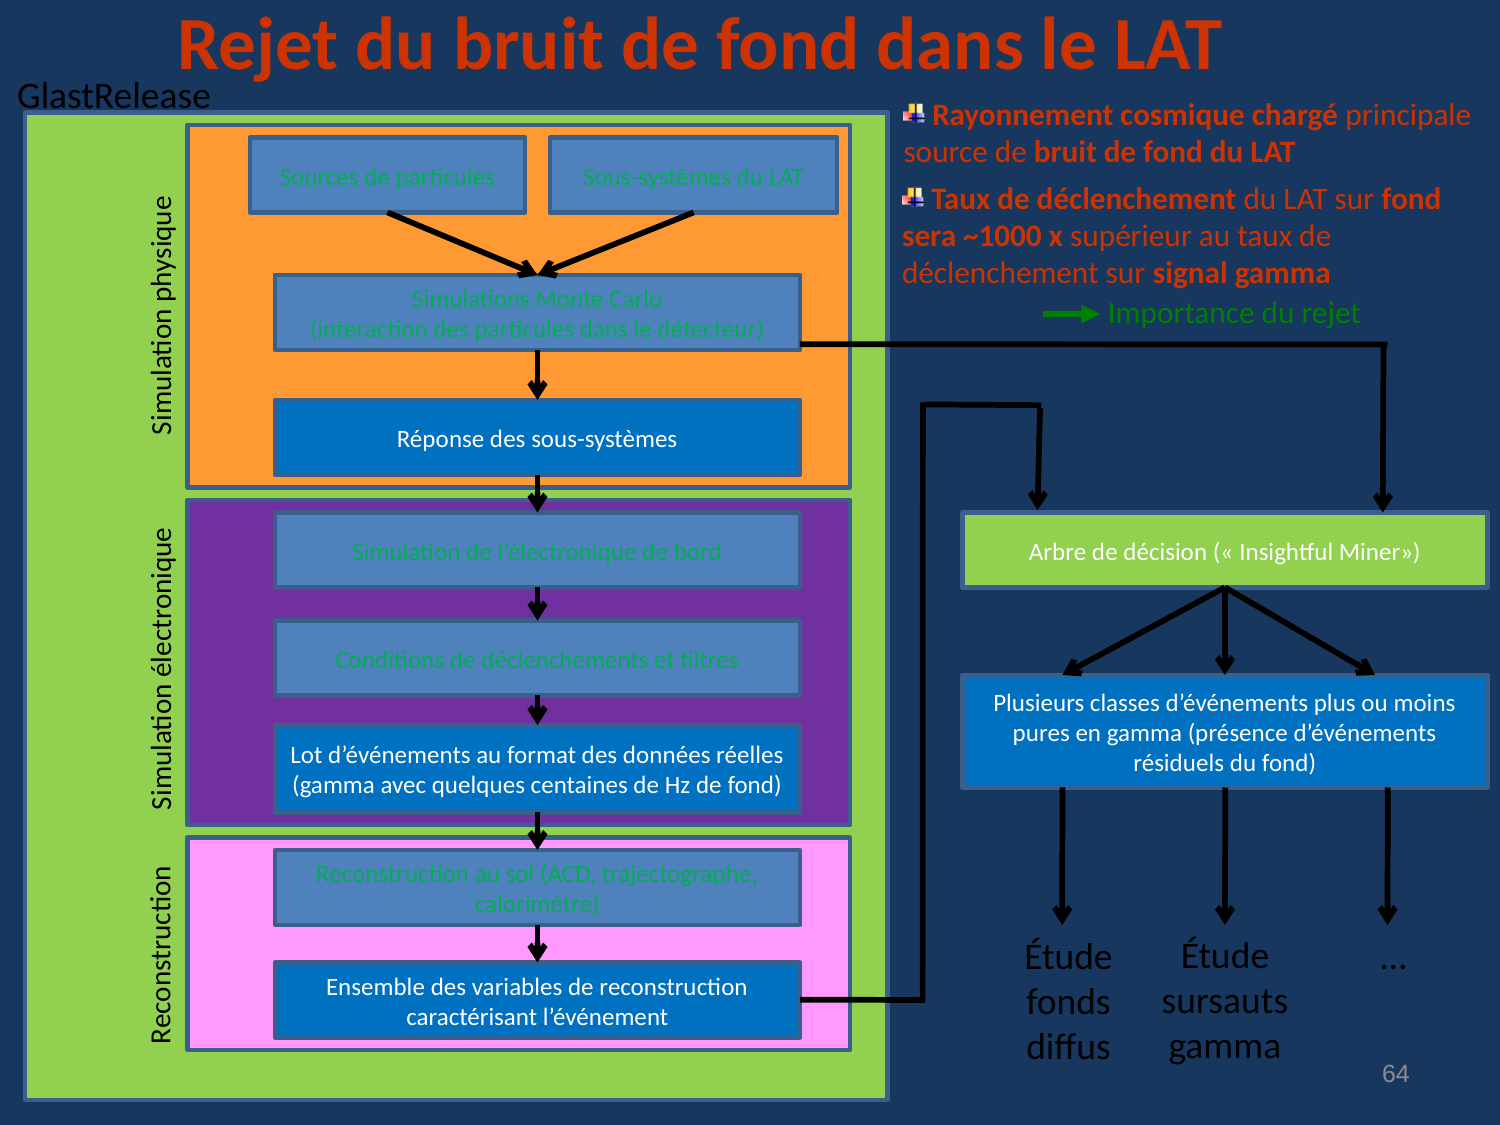

Rejet du bruit de fond dans le LAT
GlastRelease
 Rayonnement cosmique chargé principale source de bruit de fond du LAT

Sources de particules
Sous-systèmes du LAT
 Taux de déclenchement du LAT sur fond sera ~1000 x supérieur au taux de déclenchement sur signal gamma
Simulation physique
Simulations Monte Carlo
(interaction des particules dans le détecteur)
Importance du rejet

Réponse des sous-systèmes

Simulation de l’électronique de bord
Arbre de décision (« Insightful Miner»)
Simulation électronique
Conditions de déclenchements et filtres
Plusieurs classes d’événements plus ou moins pures en gamma (présence d’événements résiduels du fond)
Lot d’événements au format des données réelles (gamma avec quelques centaines de Hz de fond)
Reconstruction

Reconstruction au sol (ACD, trajectographe, calorimètre)
Étude sursauts gamma
Étude fonds diffus
…
Ensemble des variables de reconstruction caractérisant l’événement
64